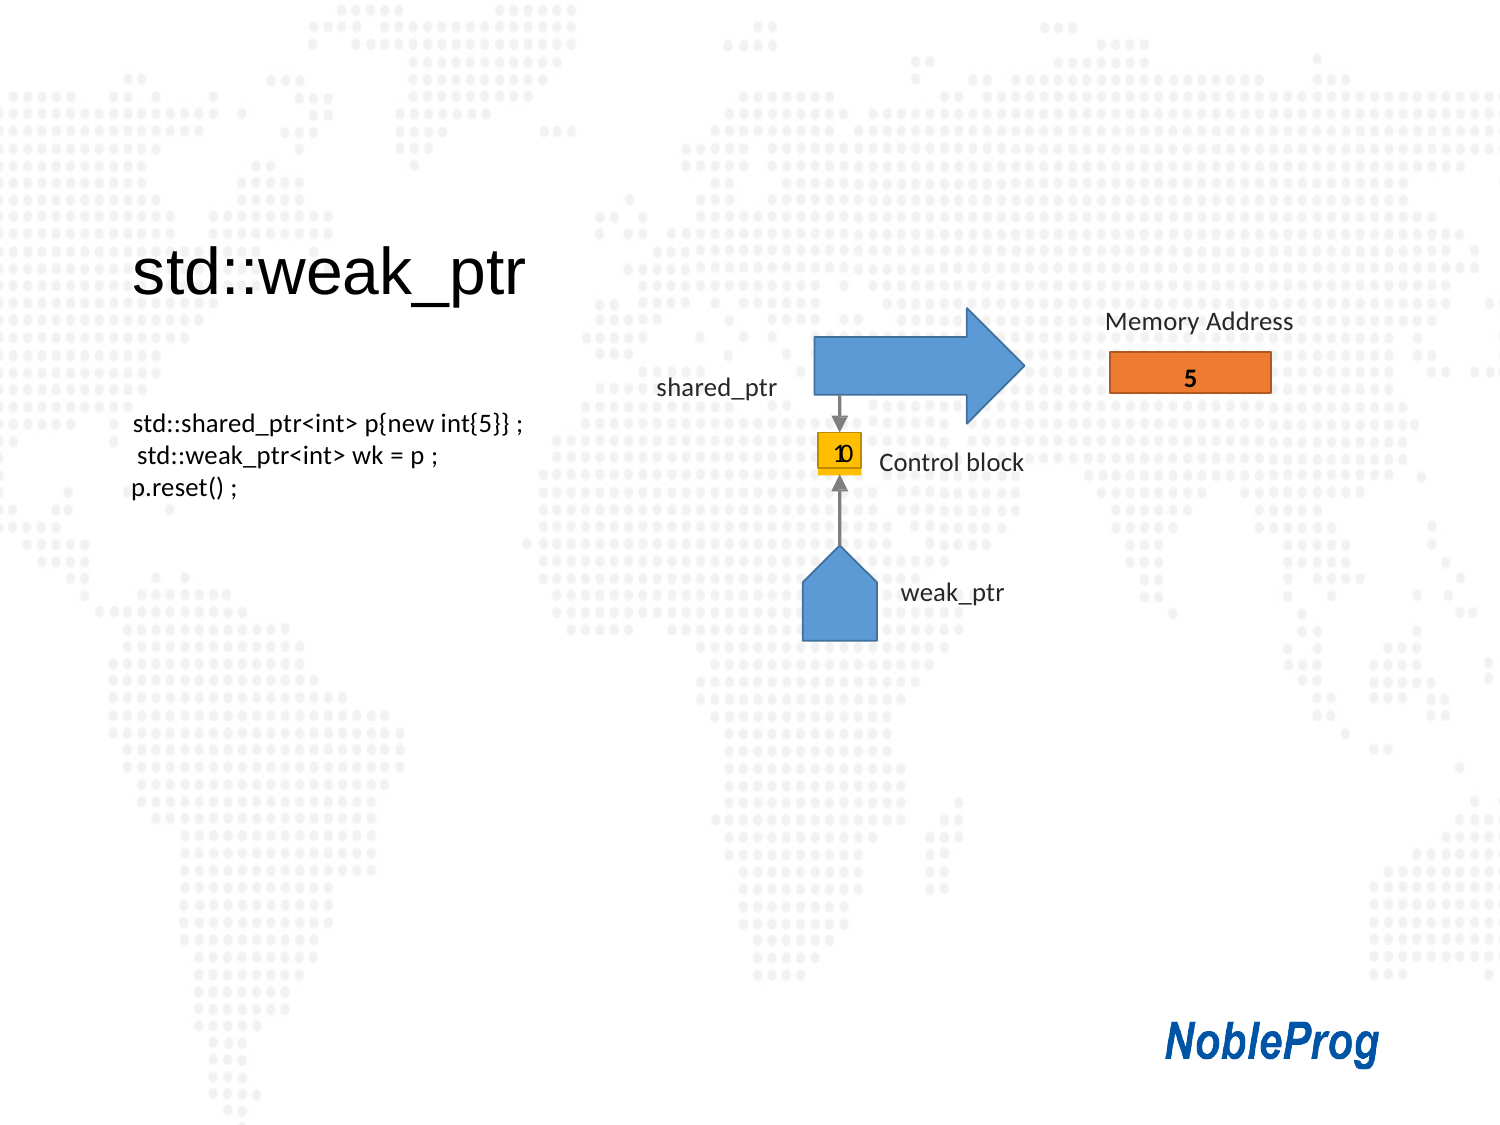

# std::weak_ptr
Memory Address

5
shared_ptr
std::shared_ptr<int> p{new int{5}} ;  std::weak_ptr<int> wk = p ;  p.reset() ;
10
Control block
weak_ptr